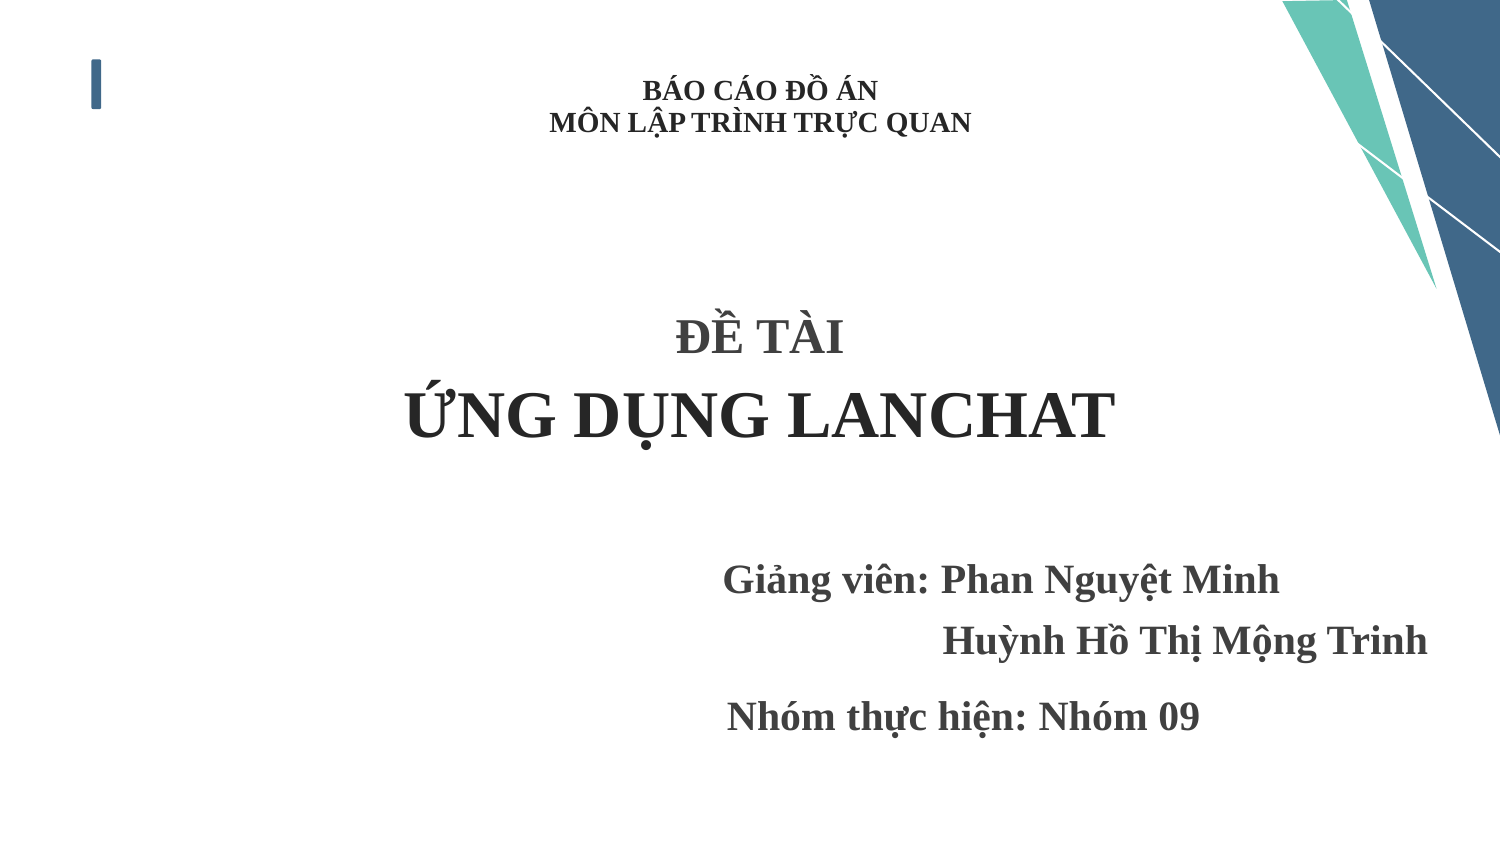

BÁO CÁO ĐỒ ÁN
MÔN LẬP TRÌNH TRỰC QUAN
ĐỀ TÀI
ỨNG DỤNG LANCHAT
Giảng viên: Phan Nguyệt Minh
                                   Huỳnh Hồ Thị Mộng Trinh
Nhóm thực hiện: Nhóm 09